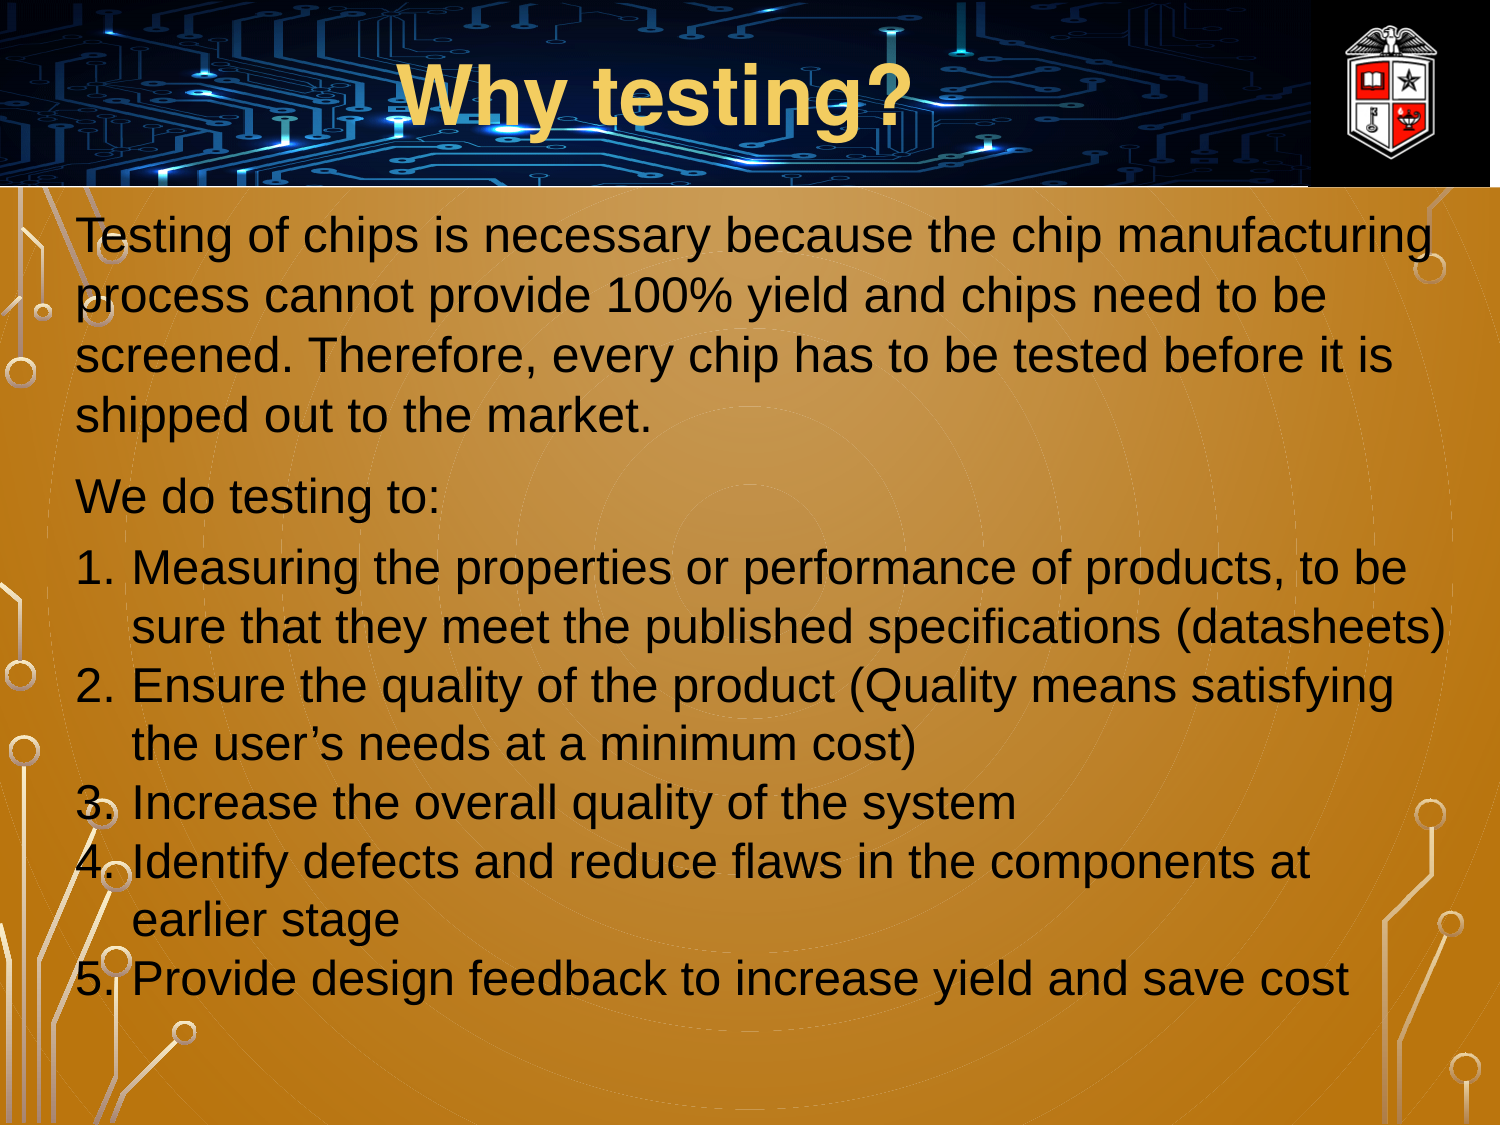

Why testing?
Testing of chips is necessary because the chip manufacturing process cannot provide 100% yield and chips need to be screened. Therefore, every chip has to be tested before it is shipped out to the market.
We do testing to:
Measuring the properties or performance of products, to be sure that they meet the published specifications (datasheets)
Ensure the quality of the product (Quality means satisfying the user’s needs at a minimum cost)
Increase the overall quality of the system
Identify defects and reduce flaws in the components at earlier stage
Provide design feedback to increase yield and save cost